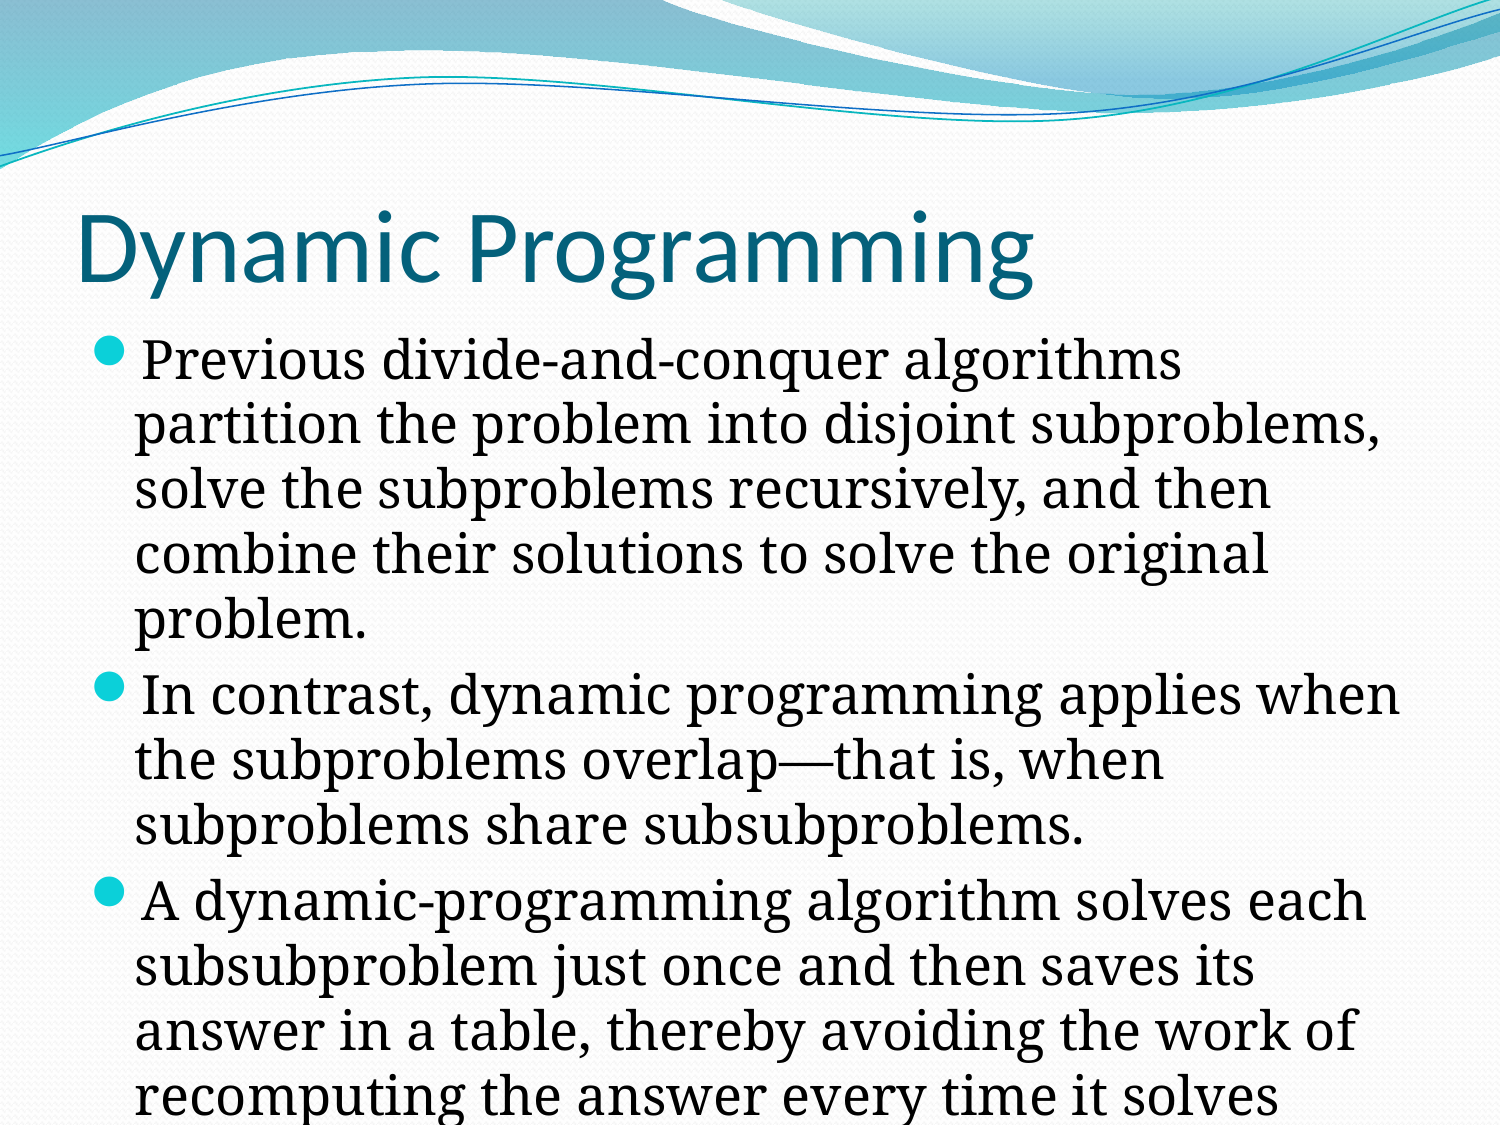

# Dynamic Programming
Previous divide-and-conquer algorithms partition the problem into disjoint subproblems, solve the subproblems recursively, and then combine their solutions to solve the original problem.
In contrast, dynamic programming applies when the subproblems overlap—that is, when subproblems share subsubproblems.
A dynamic-programming algorithm solves each subsubproblem just once and then saves its answer in a table, thereby avoiding the work of recomputing the answer every time it solves each subsubproblem.